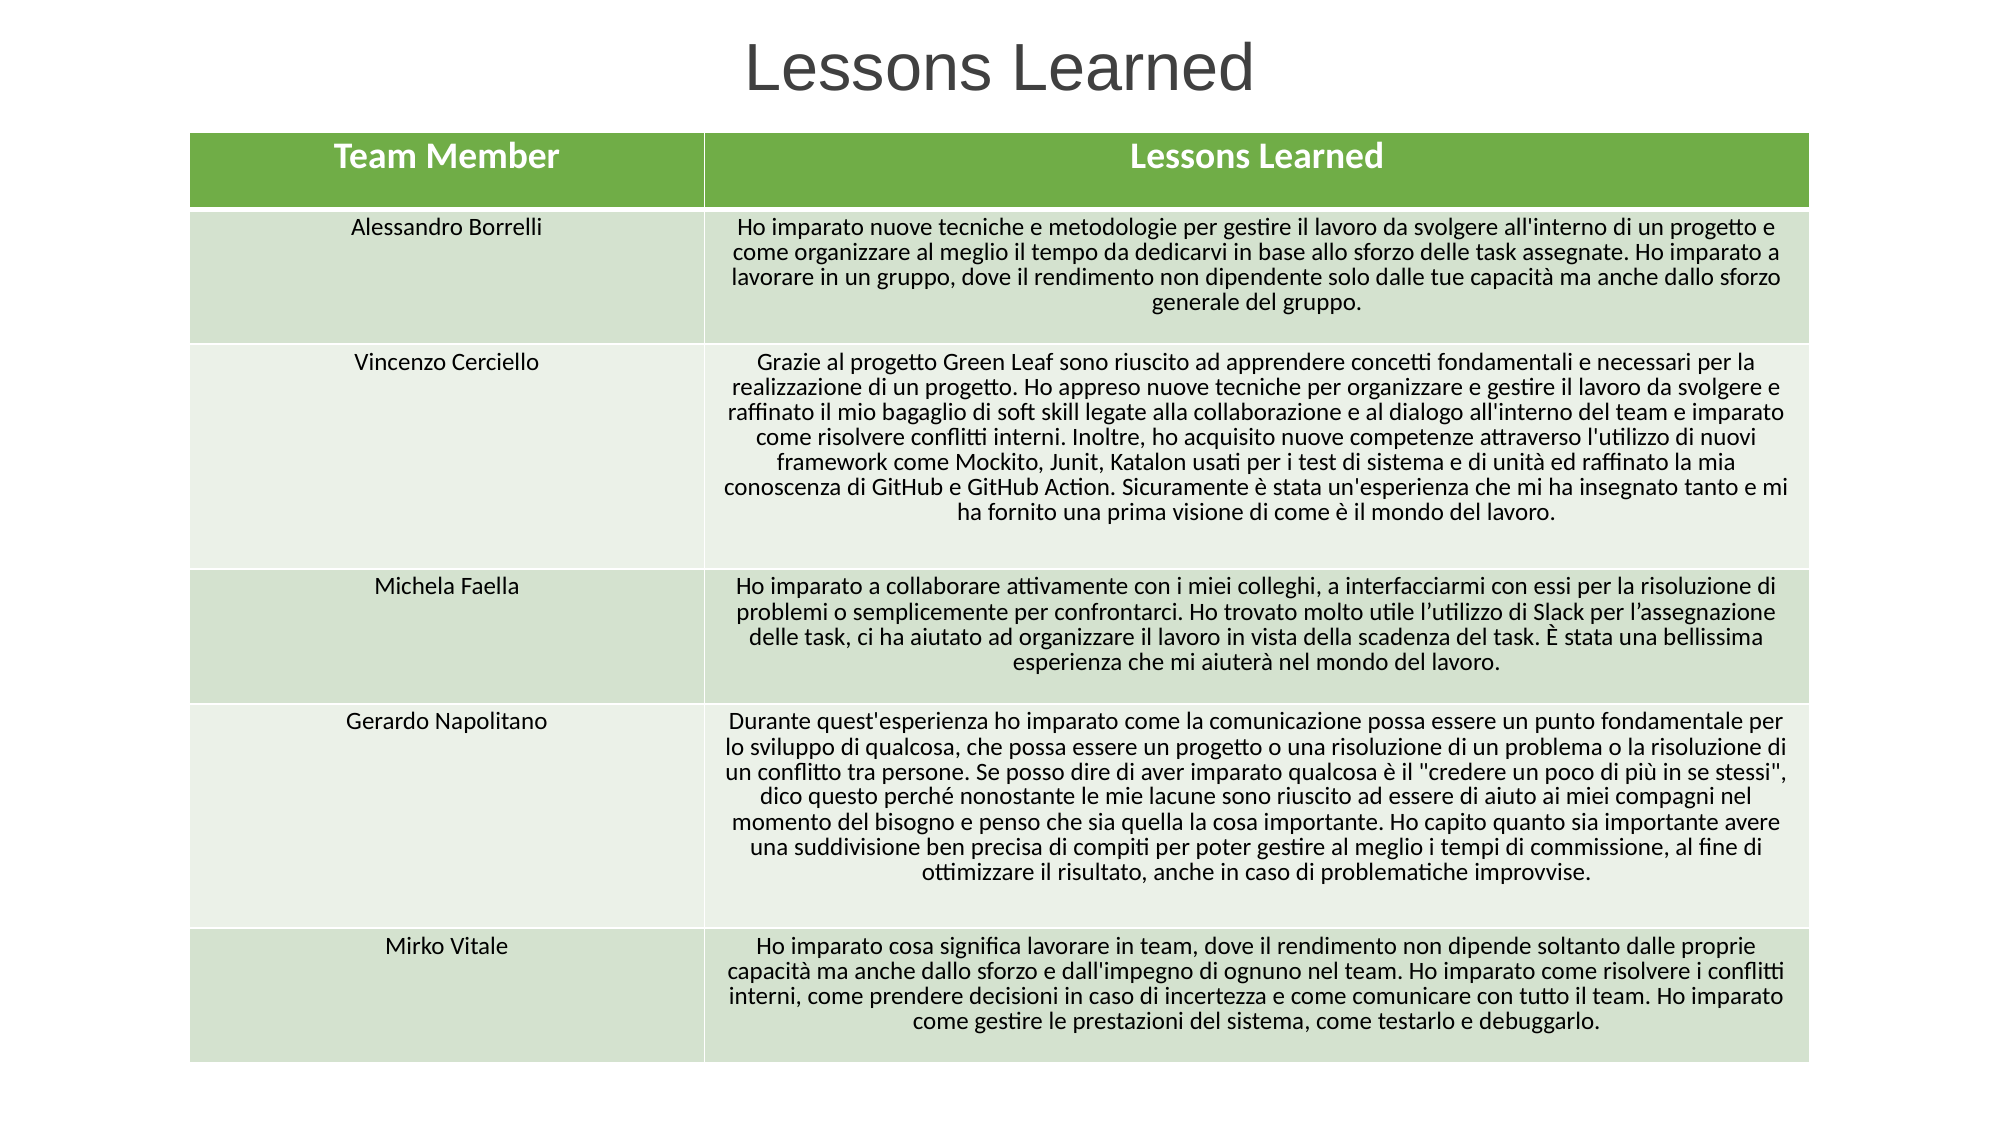

Lessons Learned
| Team Member | Lessons Learned |
| --- | --- |
| Alessandro Borrelli | Ho imparato nuove tecniche e metodologie per gestire il lavoro da svolgere all'interno di un progetto e come organizzare al meglio il tempo da dedicarvi in base allo sforzo delle task assegnate. Ho imparato a lavorare in un gruppo, dove il rendimento non dipendente solo dalle tue capacità ma anche dallo sforzo generale del gruppo. |
| Vincenzo Cerciello | Grazie al progetto Green Leaf sono riuscito ad apprendere concetti fondamentali e necessari per la realizzazione di un progetto. Ho appreso nuove tecniche per organizzare e gestire il lavoro da svolgere e raffinato il mio bagaglio di soft skill legate alla collaborazione e al dialogo all'interno del team e imparato come risolvere conflitti interni. Inoltre, ho acquisito nuove competenze attraverso l'utilizzo di nuovi framework come Mockito, Junit, Katalon usati per i test di sistema e di unità ed raffinato la mia conoscenza di GitHub e GitHub Action. Sicuramente è stata un'esperienza che mi ha insegnato tanto e mi ha fornito una prima visione di come è il mondo del lavoro. |
| Michela Faella | Ho imparato a collaborare attivamente con i miei colleghi, a interfacciarmi con essi per la risoluzione di problemi o semplicemente per confrontarci. Ho trovato molto utile l’utilizzo di Slack per l’assegnazione delle task, ci ha aiutato ad organizzare il lavoro in vista della scadenza del task. È stata una bellissima esperienza che mi aiuterà nel mondo del lavoro. |
| Gerardo Napolitano | Durante quest'esperienza ho imparato come la comunicazione possa essere un punto fondamentale per lo sviluppo di qualcosa, che possa essere un progetto o una risoluzione di un problema o la risoluzione di un conflitto tra persone. Se posso dire di aver imparato qualcosa è il "credere un poco di più in se stessi", dico questo perché nonostante le mie lacune sono riuscito ad essere di aiuto ai miei compagni nel momento del bisogno e penso che sia quella la cosa importante. Ho capito quanto sia importante avere una suddivisione ben precisa di compiti per poter gestire al meglio i tempi di commissione, al fine di ottimizzare il risultato, anche in caso di problematiche improvvise. |
| Mirko Vitale | Ho imparato cosa significa lavorare in team, dove il rendimento non dipende soltanto dalle proprie capacità ma anche dallo sforzo e dall'impegno di ognuno nel team. Ho imparato come risolvere i conflitti interni, come prendere decisioni in caso di incertezza e come comunicare con tutto il team. Ho imparato come gestire le prestazioni del sistema, come testarlo e debuggarlo. |